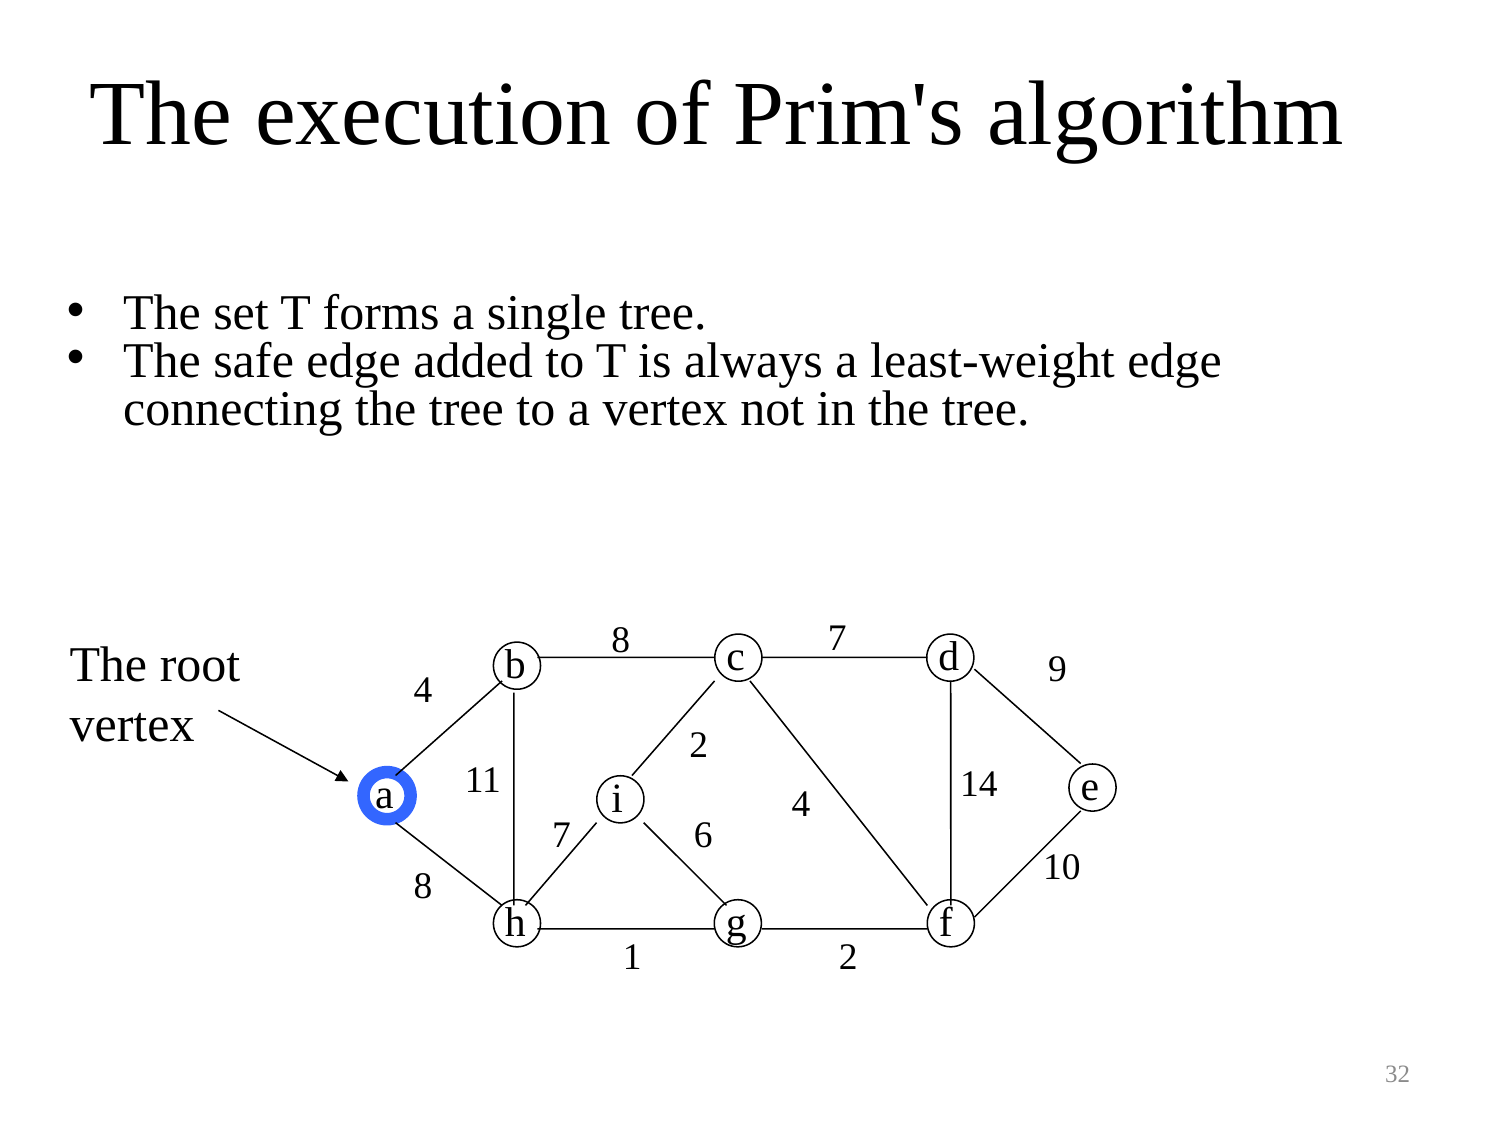

The execution of Prim's algorithm
The set T forms a single tree.
The safe edge added to T is always a least-weight edge connecting the tree to a vertex not in the tree.
7
8
c

d

b

9
4

2
11
14
e

a

i

4
7
6

10
8
h

g

f

1
2

The root vertex

32